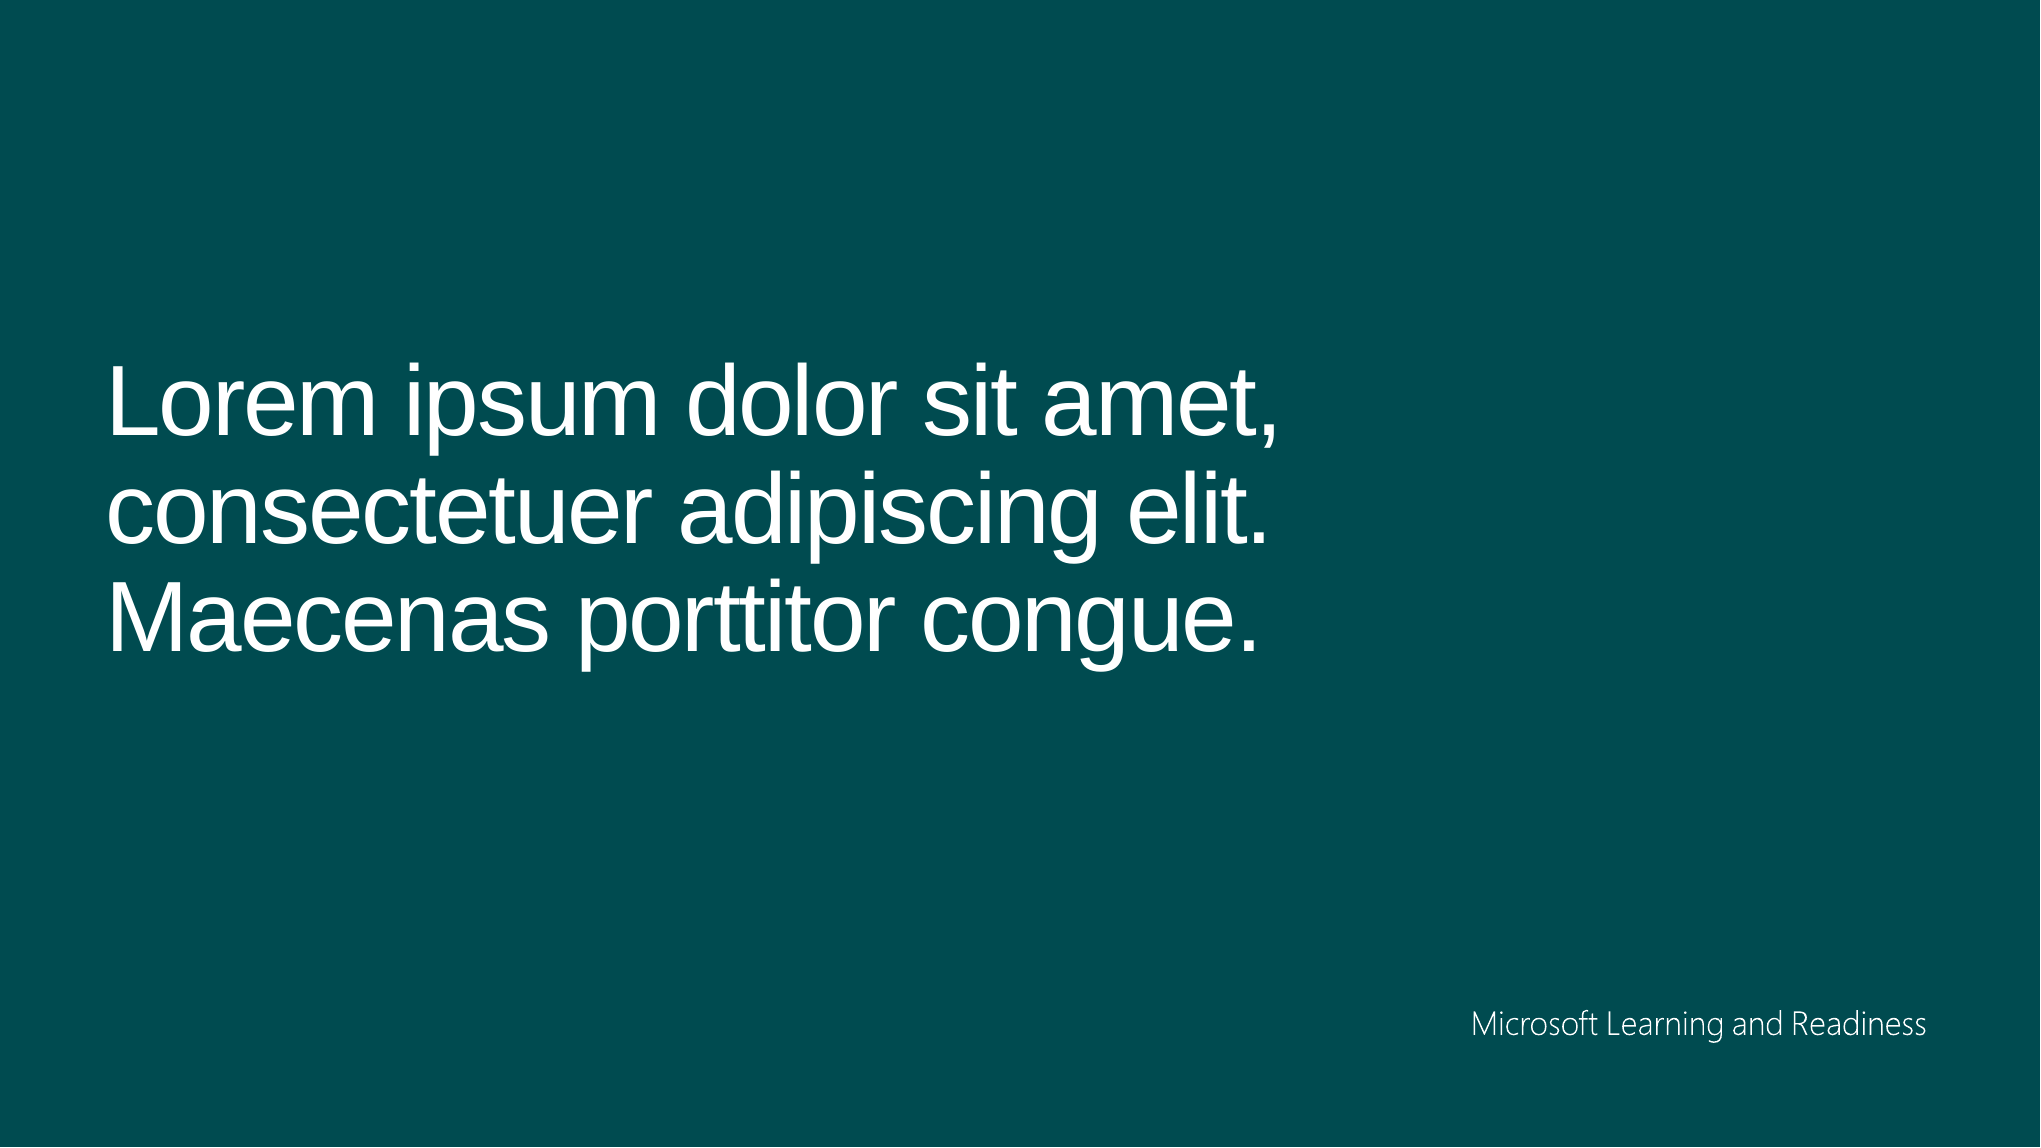

Lorem ipsum dolor sit amet, consectetuer adipiscing elit. Maecenas porttitor congue.